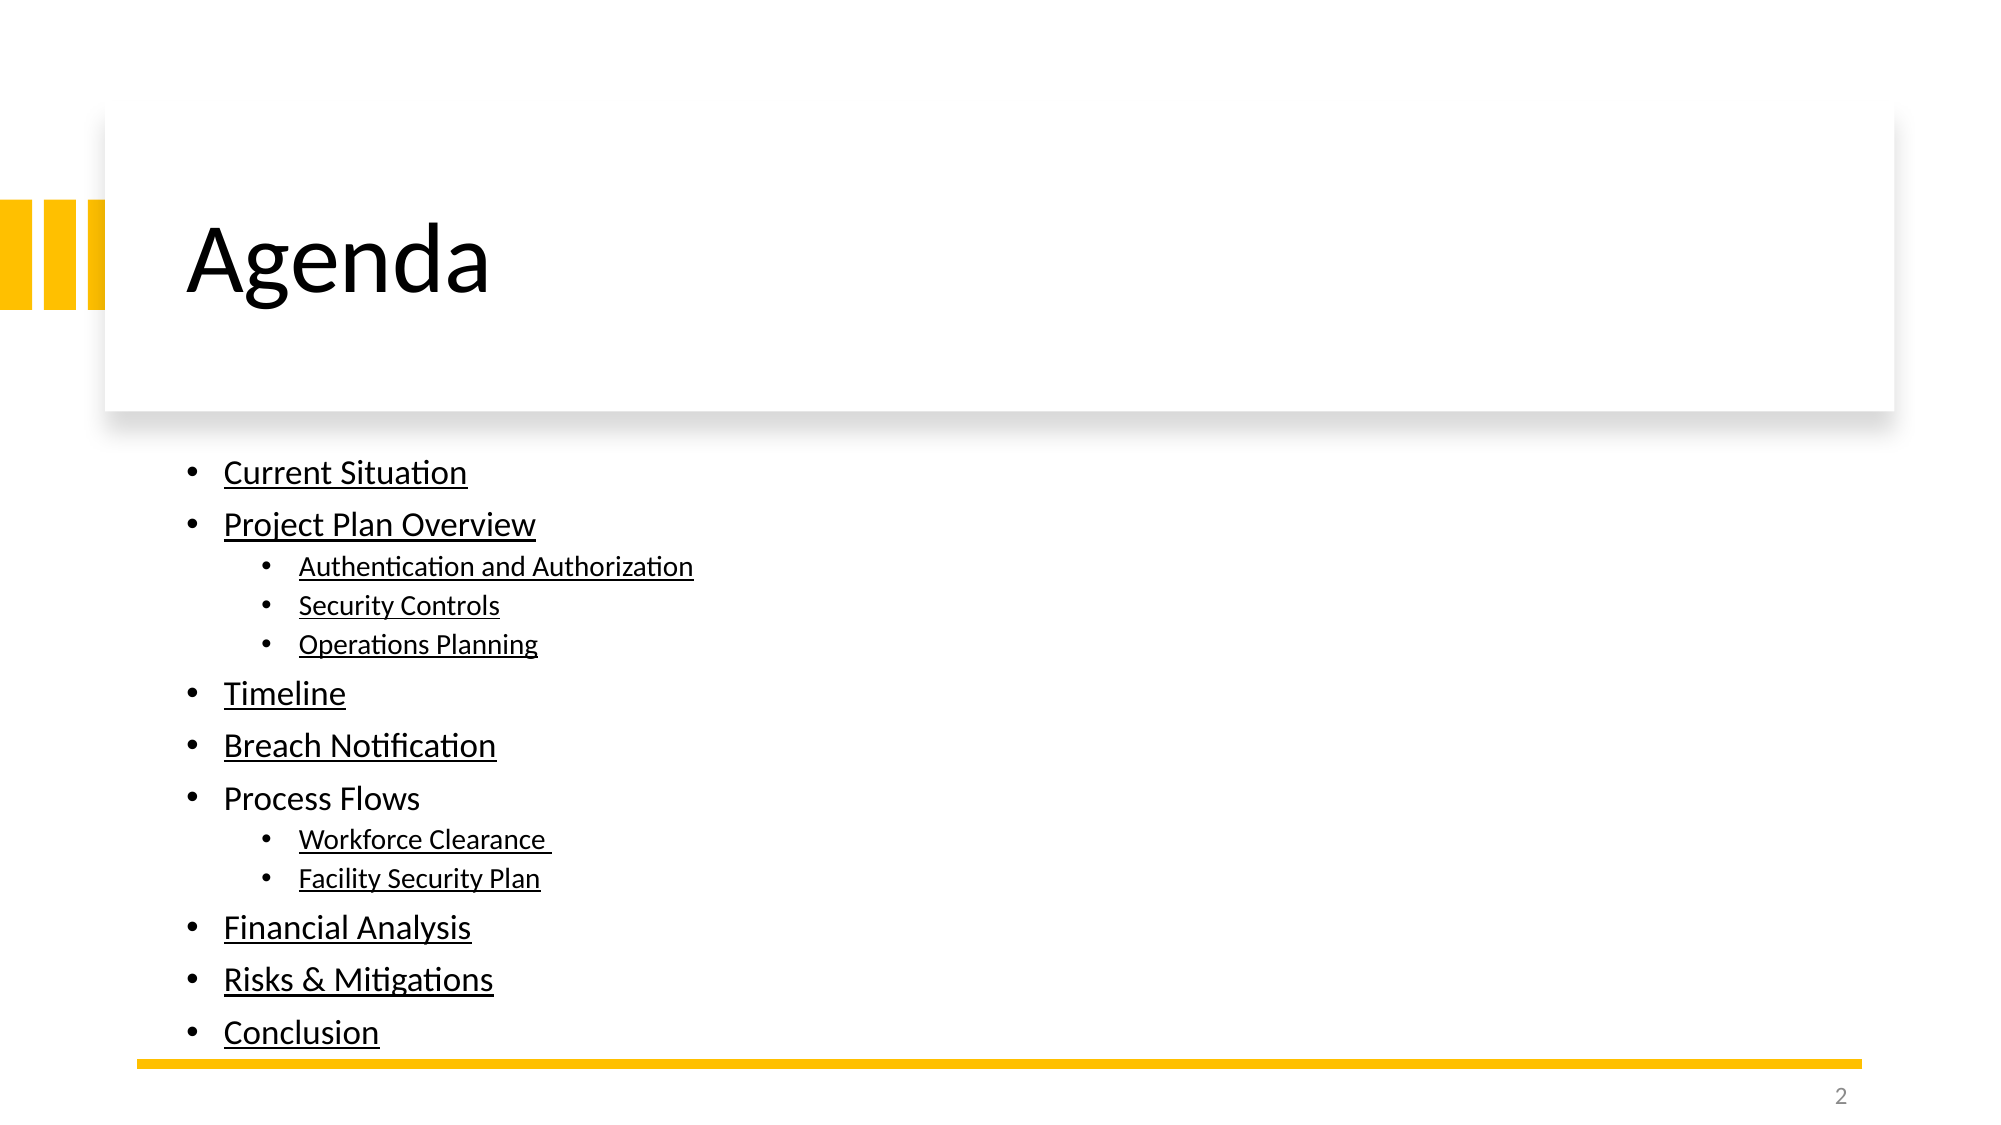

# Agenda

Current Situation
Project Plan Overview
Authentication and Authorization
Security Controls
Operations Planning
Timeline
Breach Notification
Process Flows
Workforce Clearance
Facility Security Plan
Financial Analysis
Risks & Mitigations
Conclusion
2